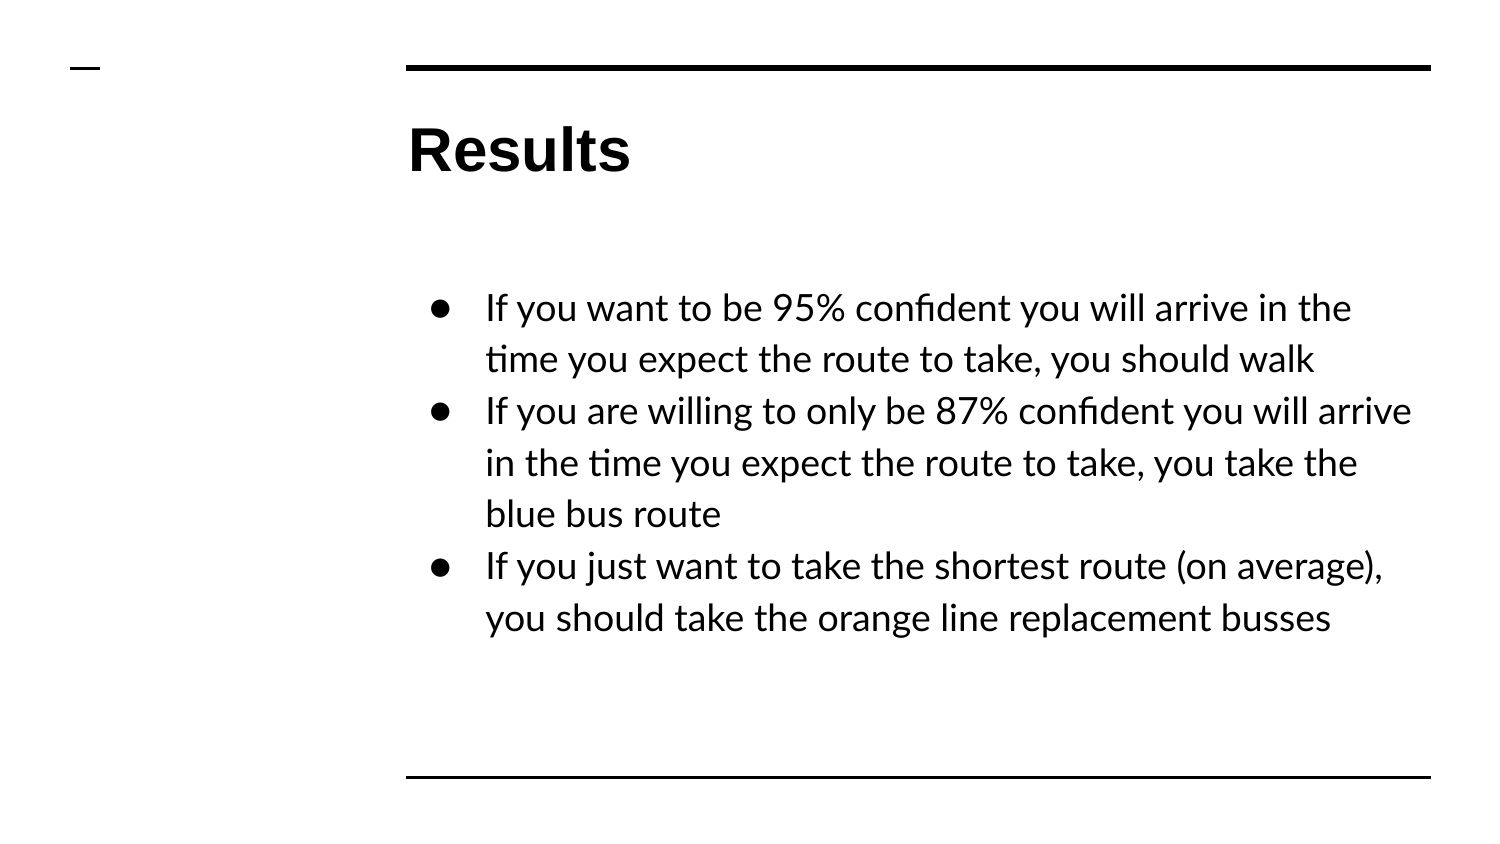

# Results
If you want to be 95% confident you will arrive in the time you expect the route to take, you should walk
If you are willing to only be 87% confident you will arrive in the time you expect the route to take, you take the blue bus route
If you just want to take the shortest route (on average), you should take the orange line replacement busses